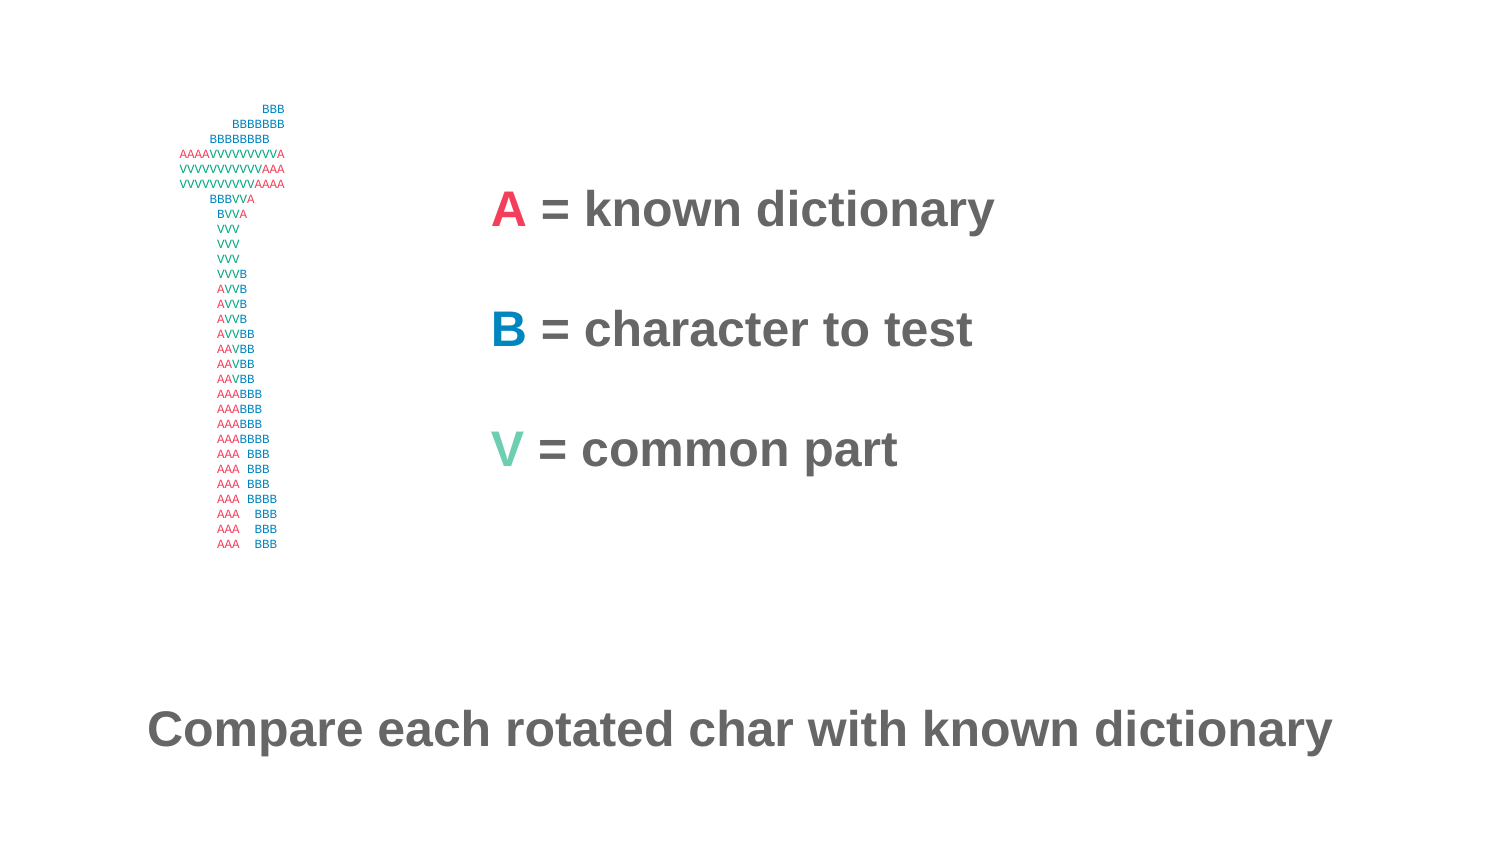

BBB
          BBBBBBB
       BBBBBBBB
   AAAAVVVVVVVVVA
   VVVVVVVVVVVAAA
   VVVVVVVVVVAAAA
       BBBVVA
        BVVA
        VVV
        VVV
        VVV
        VVVB
        AVVB
        AVVB
        AVVB
        AVVBB
        AAVBB
        AAVBB
        AAVBB
        AAABBB
        AAABBB
        AAABBB
        AAABBBB
        AAA BBB
        AAA BBB
        AAA BBB
        AAA BBBB
        AAA  BBB
        AAA  BBB
        AAA  BBB

A = known dictionary

B = character to test

V = common part
Compare each rotated char with known dictionary